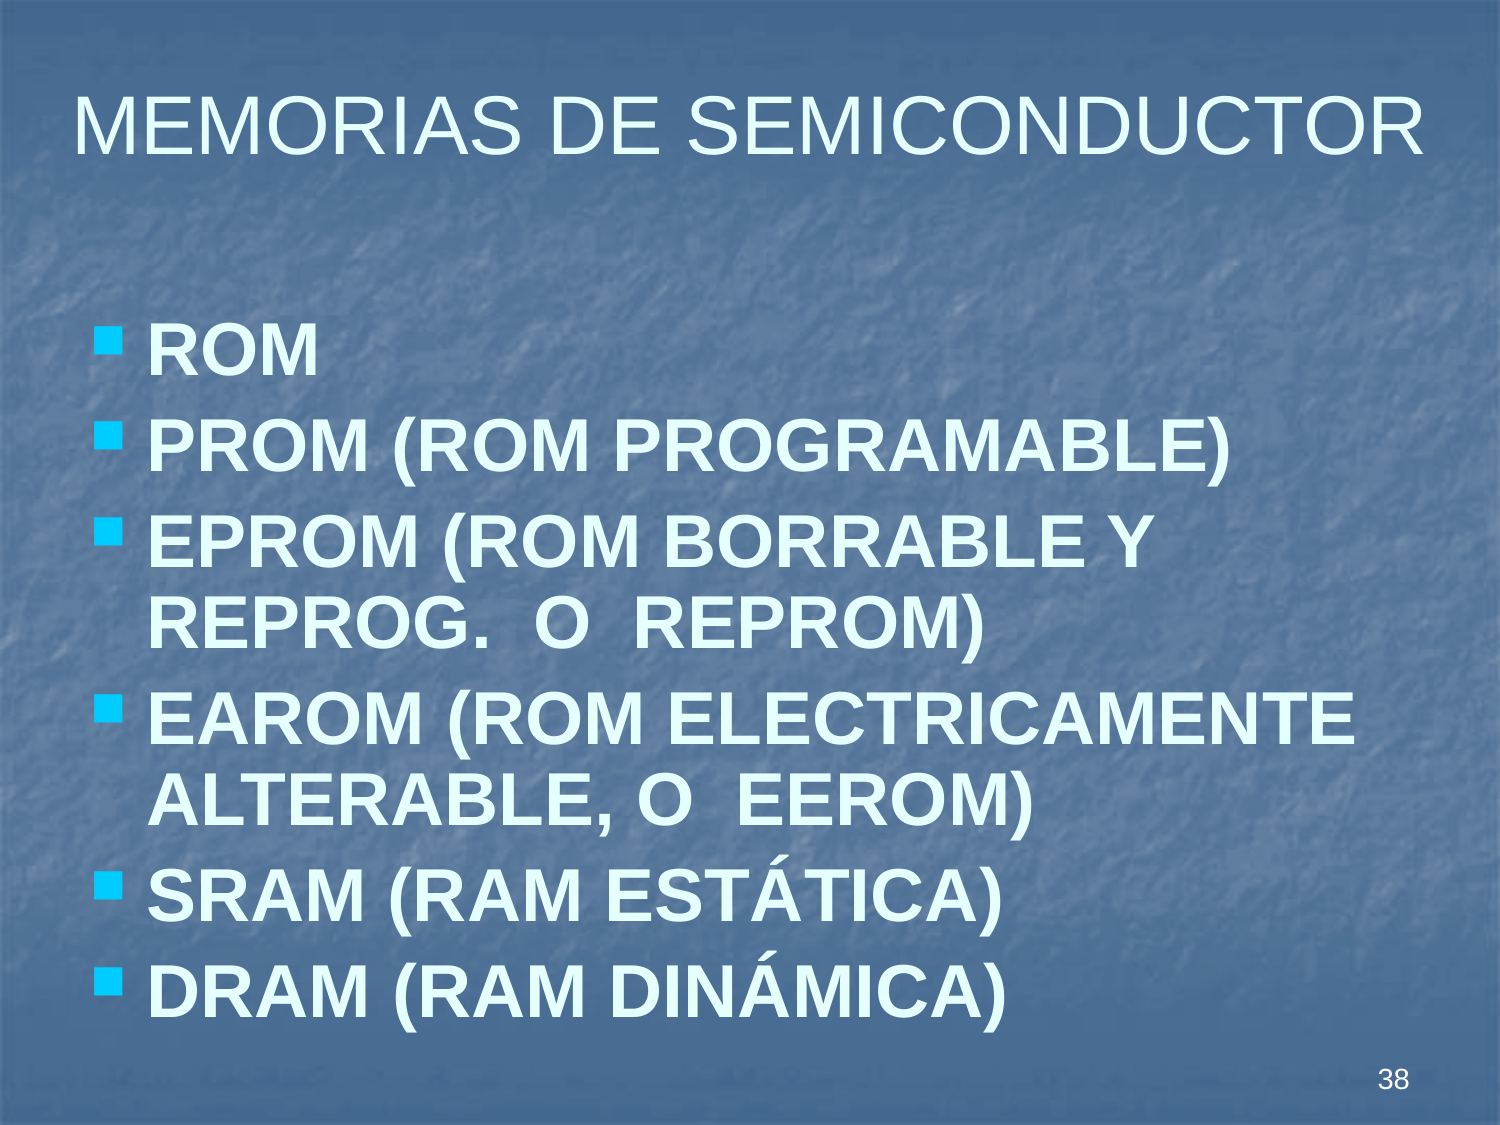

# MEMORIAS DE SEMICONDUCTOR

ROM
PROM (ROM PROGRAMABLE)
EPROM (ROM BORRABLE Y REPROG.  O  REPROM)
EAROM (ROM ELECTRICAMENTE ALTERABLE, O  EEROM)
SRAM (RAM ESTÁTICA)
DRAM (RAM DINÁMICA)
38